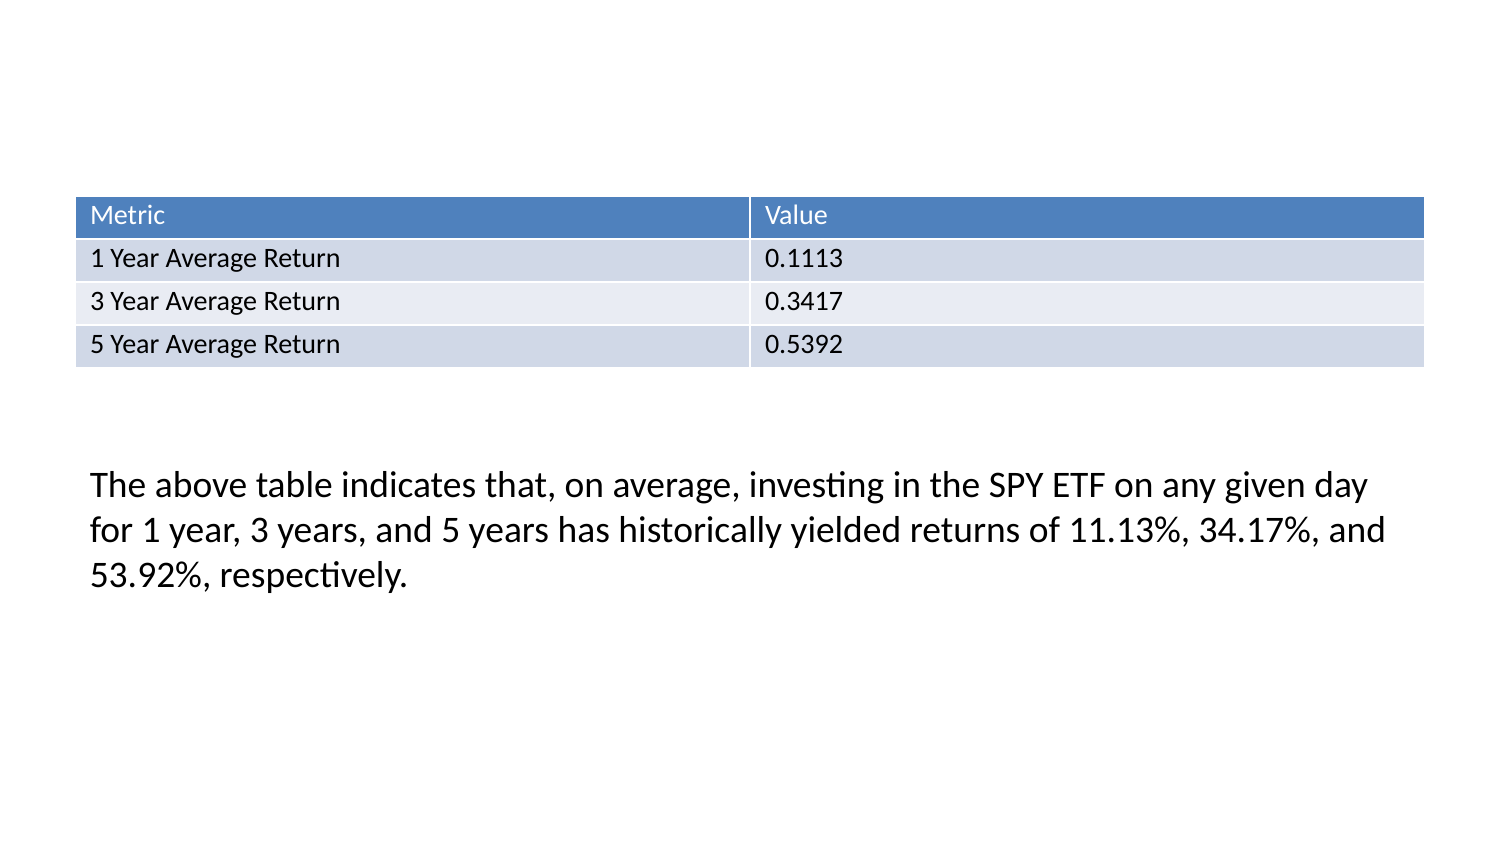

| Metric | Value |
| --- | --- |
| 1 Year Average Return | 0.1113 |
| 3 Year Average Return | 0.3417 |
| 5 Year Average Return | 0.5392 |
The above table indicates that, on average, investing in the SPY ETF on any given day for 1 year, 3 years, and 5 years has historically yielded returns of 11.13%, 34.17%, and 53.92%, respectively.